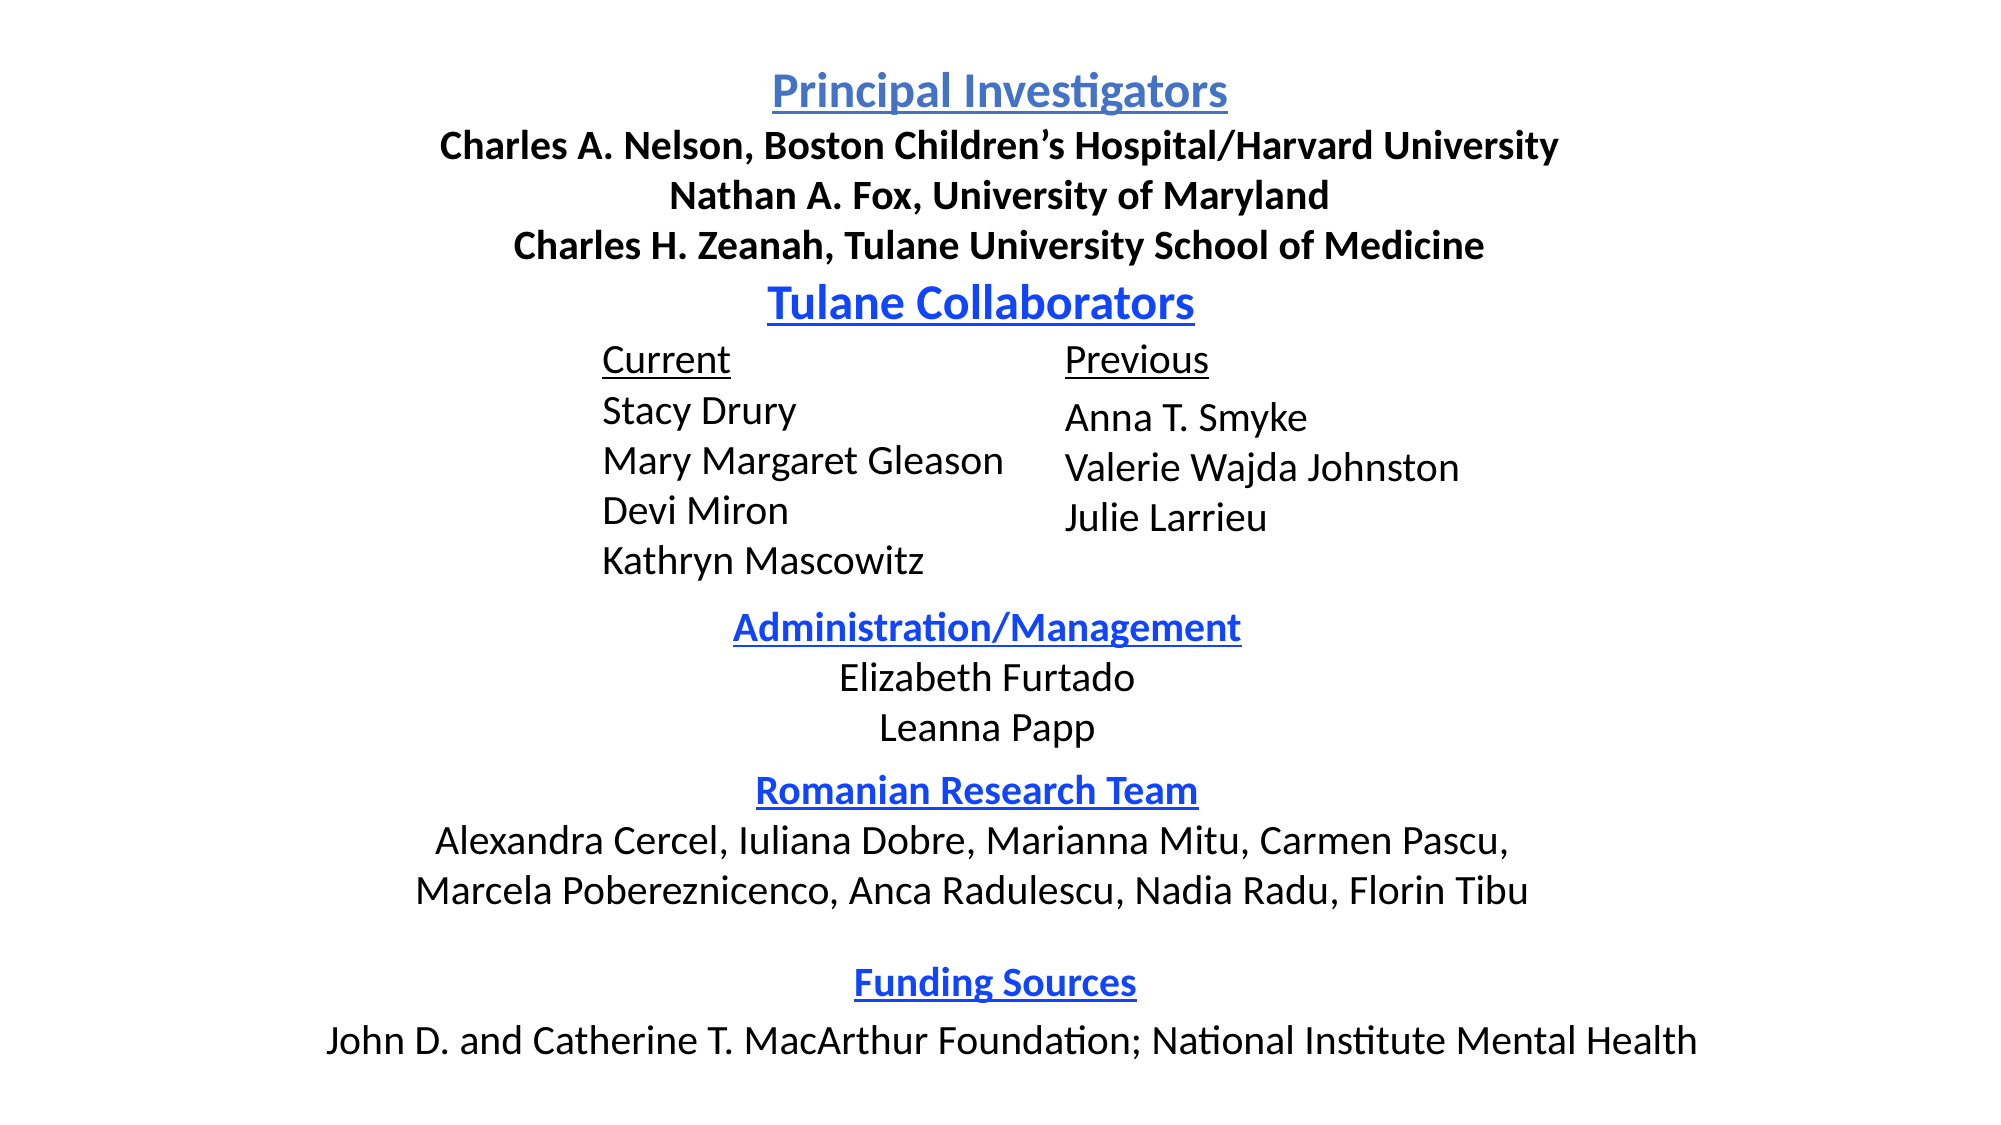

Principal Investigators
Charles A. Nelson, Boston Children’s Hospital/Harvard University
Nathan A. Fox, University of Maryland
Charles H. Zeanah, Tulane University School of Medicine

Tulane Collaborators
Current
Previous
Stacy Drury
Mary Margaret Gleason
Devi Miron
Kathryn Mascowitz
Anna T. Smyke
Valerie Wajda Johnston
Julie Larrieu

Administration/Management
Elizabeth Furtado
Leanna Papp
Romanian Research Team
Alexandra Cercel, Iuliana Dobre, Marianna Mitu, Carmen Pascu,
Marcela Pobereznicenco, Anca Radulescu, Nadia Radu, Florin Tibu

Funding Sources
John D. and Catherine T. MacArthur Foundation; National Institute Mental Health